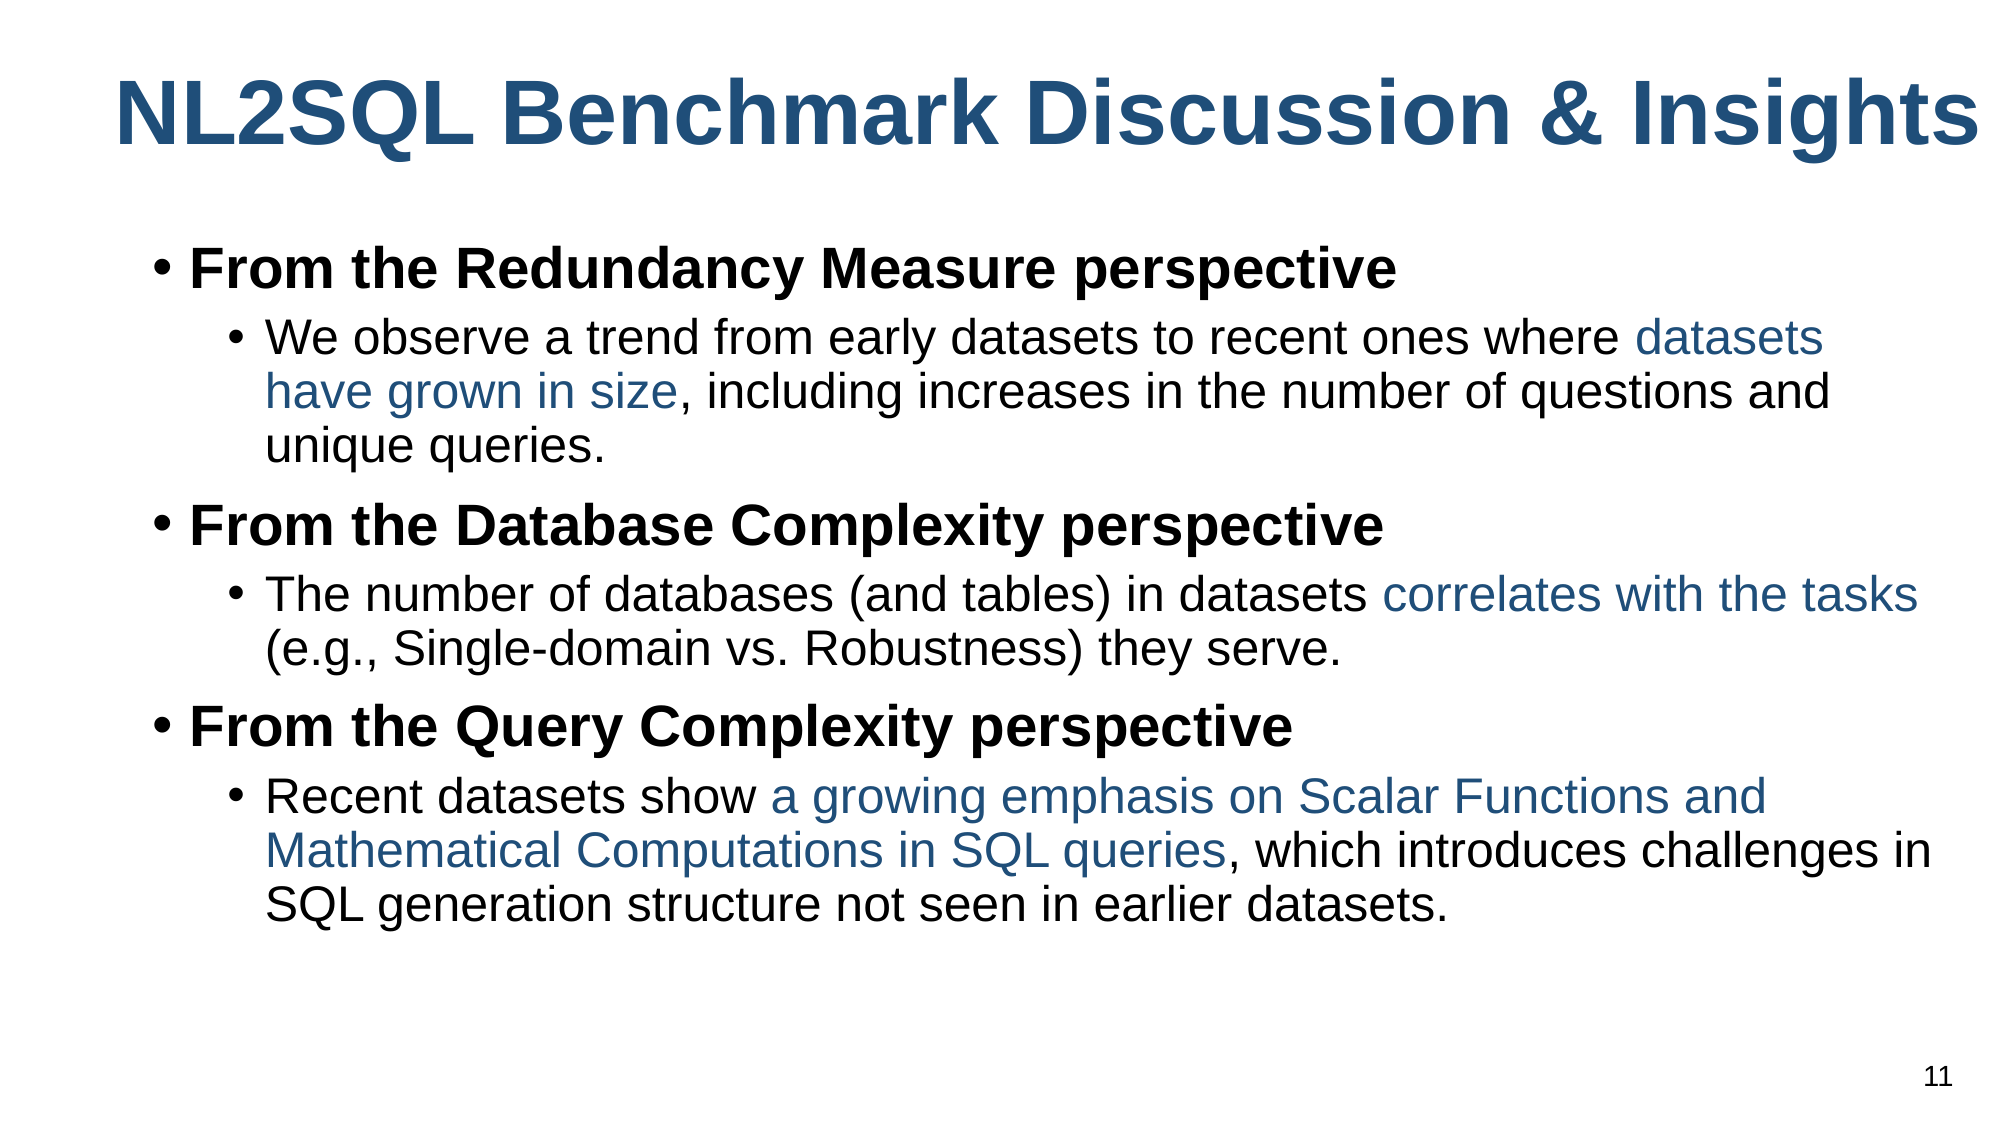

# NL2SQL Benchmark Discussion & Insights
From the Redundancy Measure perspective
We observe a trend from early datasets to recent ones where datasets have grown in size, including increases in the number of questions and unique queries.
From the Database Complexity perspective
The number of databases (and tables) in datasets correlates with the tasks (e.g., Single-domain vs. Robustness) they serve.
From the Query Complexity perspective
Recent datasets show a growing emphasis on Scalar Functions and Mathematical Computations in SQL queries, which introduces challenges in SQL generation structure not seen in earlier datasets.
11